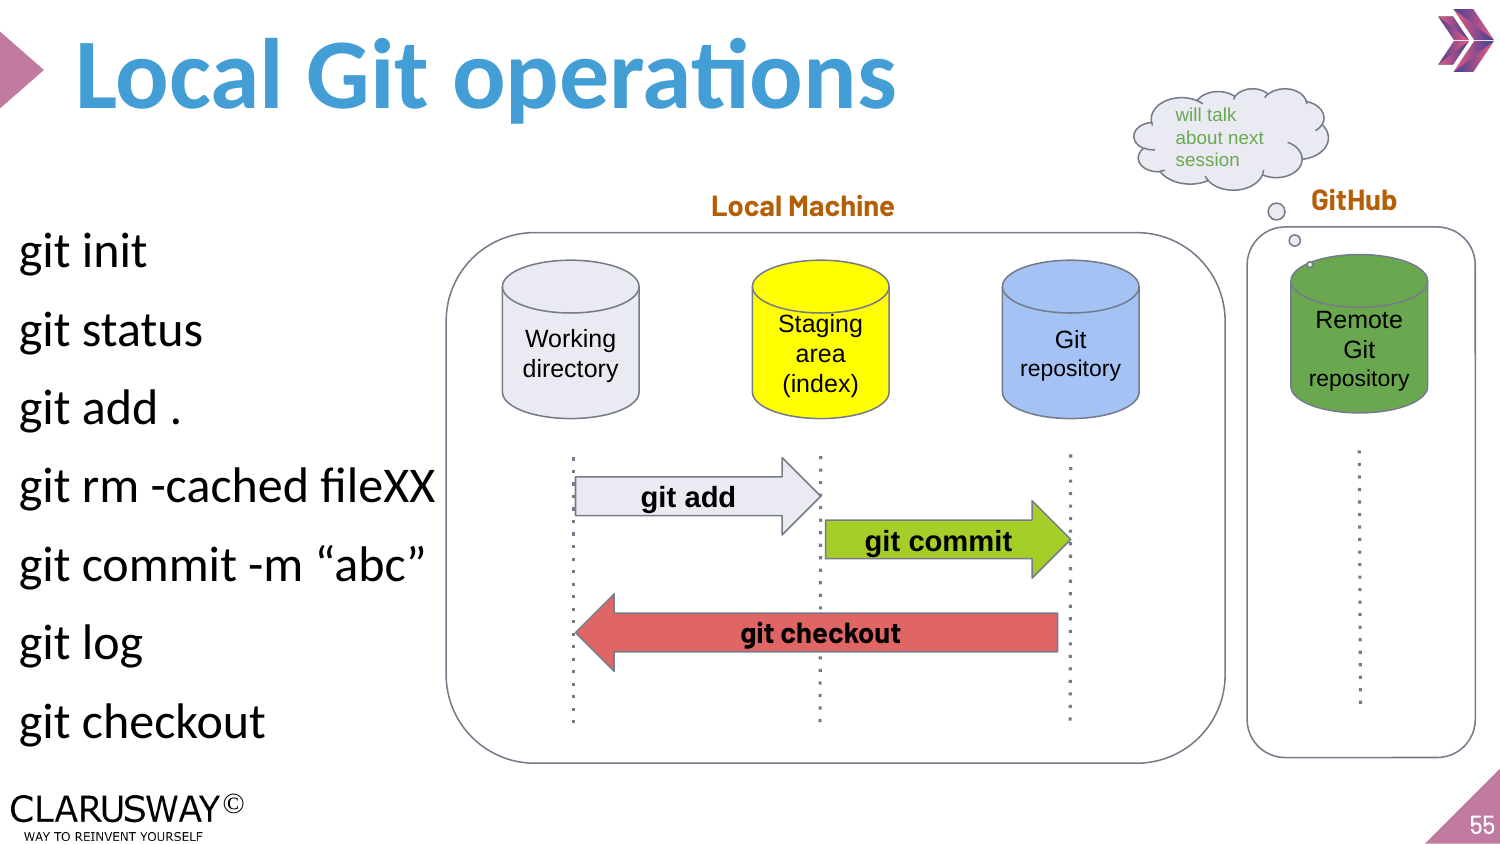

# Local Git operations
will talk about next session

Remote Git repository
GitHub
Local Machine

Working directory
Staging area (index)
Git repository
git add
git commit

git checkout
git init
git status
git add .
git rm -cached fileXX
git commit -m “abc”
git log
git checkout

55